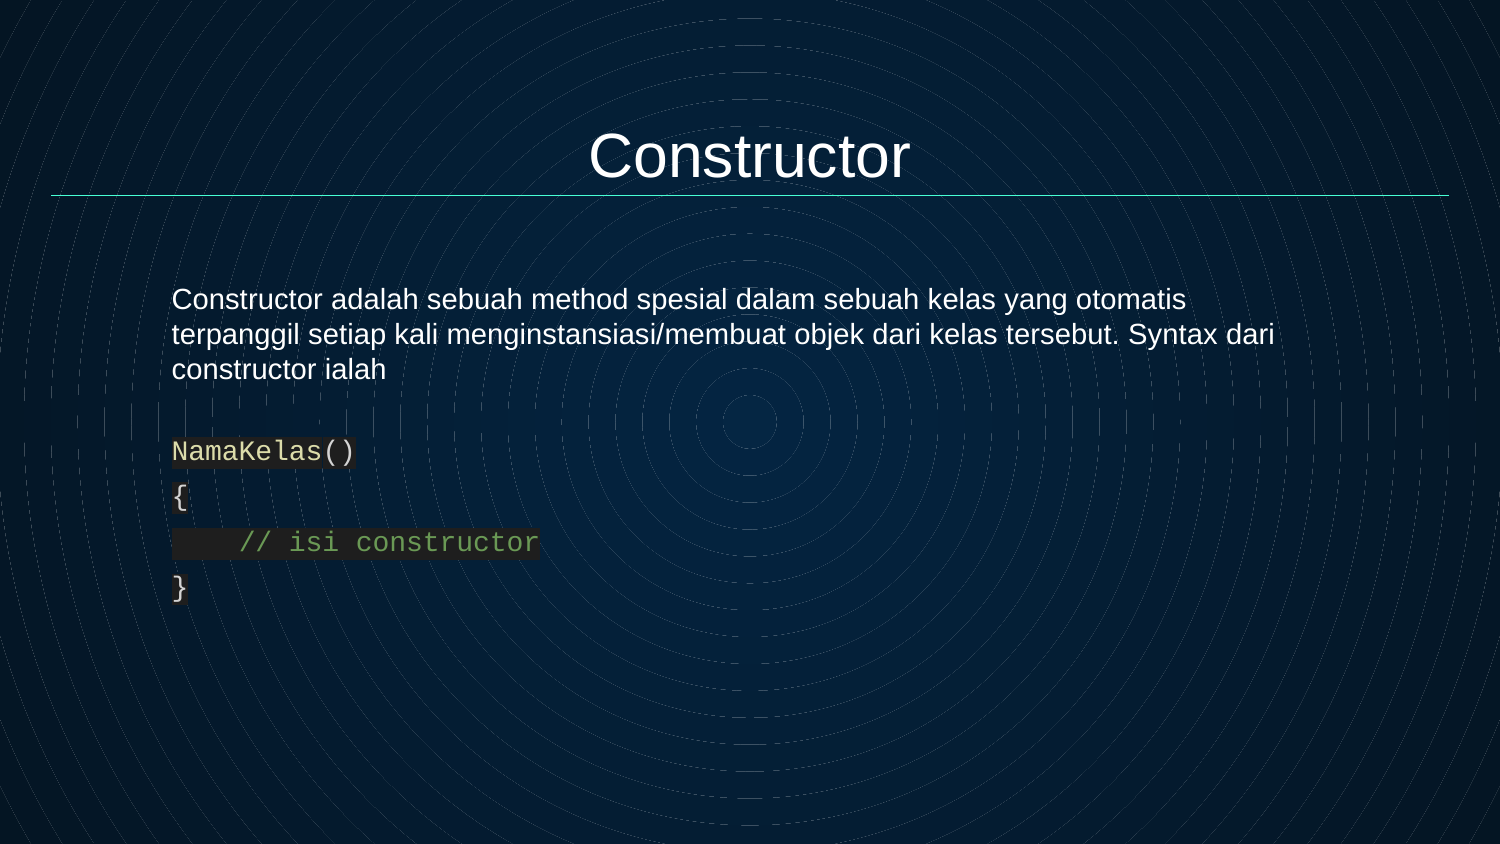

# Constructor
Constructor adalah sebuah method spesial dalam sebuah kelas yang otomatis terpanggil setiap kali menginstansiasi/membuat objek dari kelas tersebut. Syntax dari constructor ialah

NamaKelas()
{
    // isi constructor
}